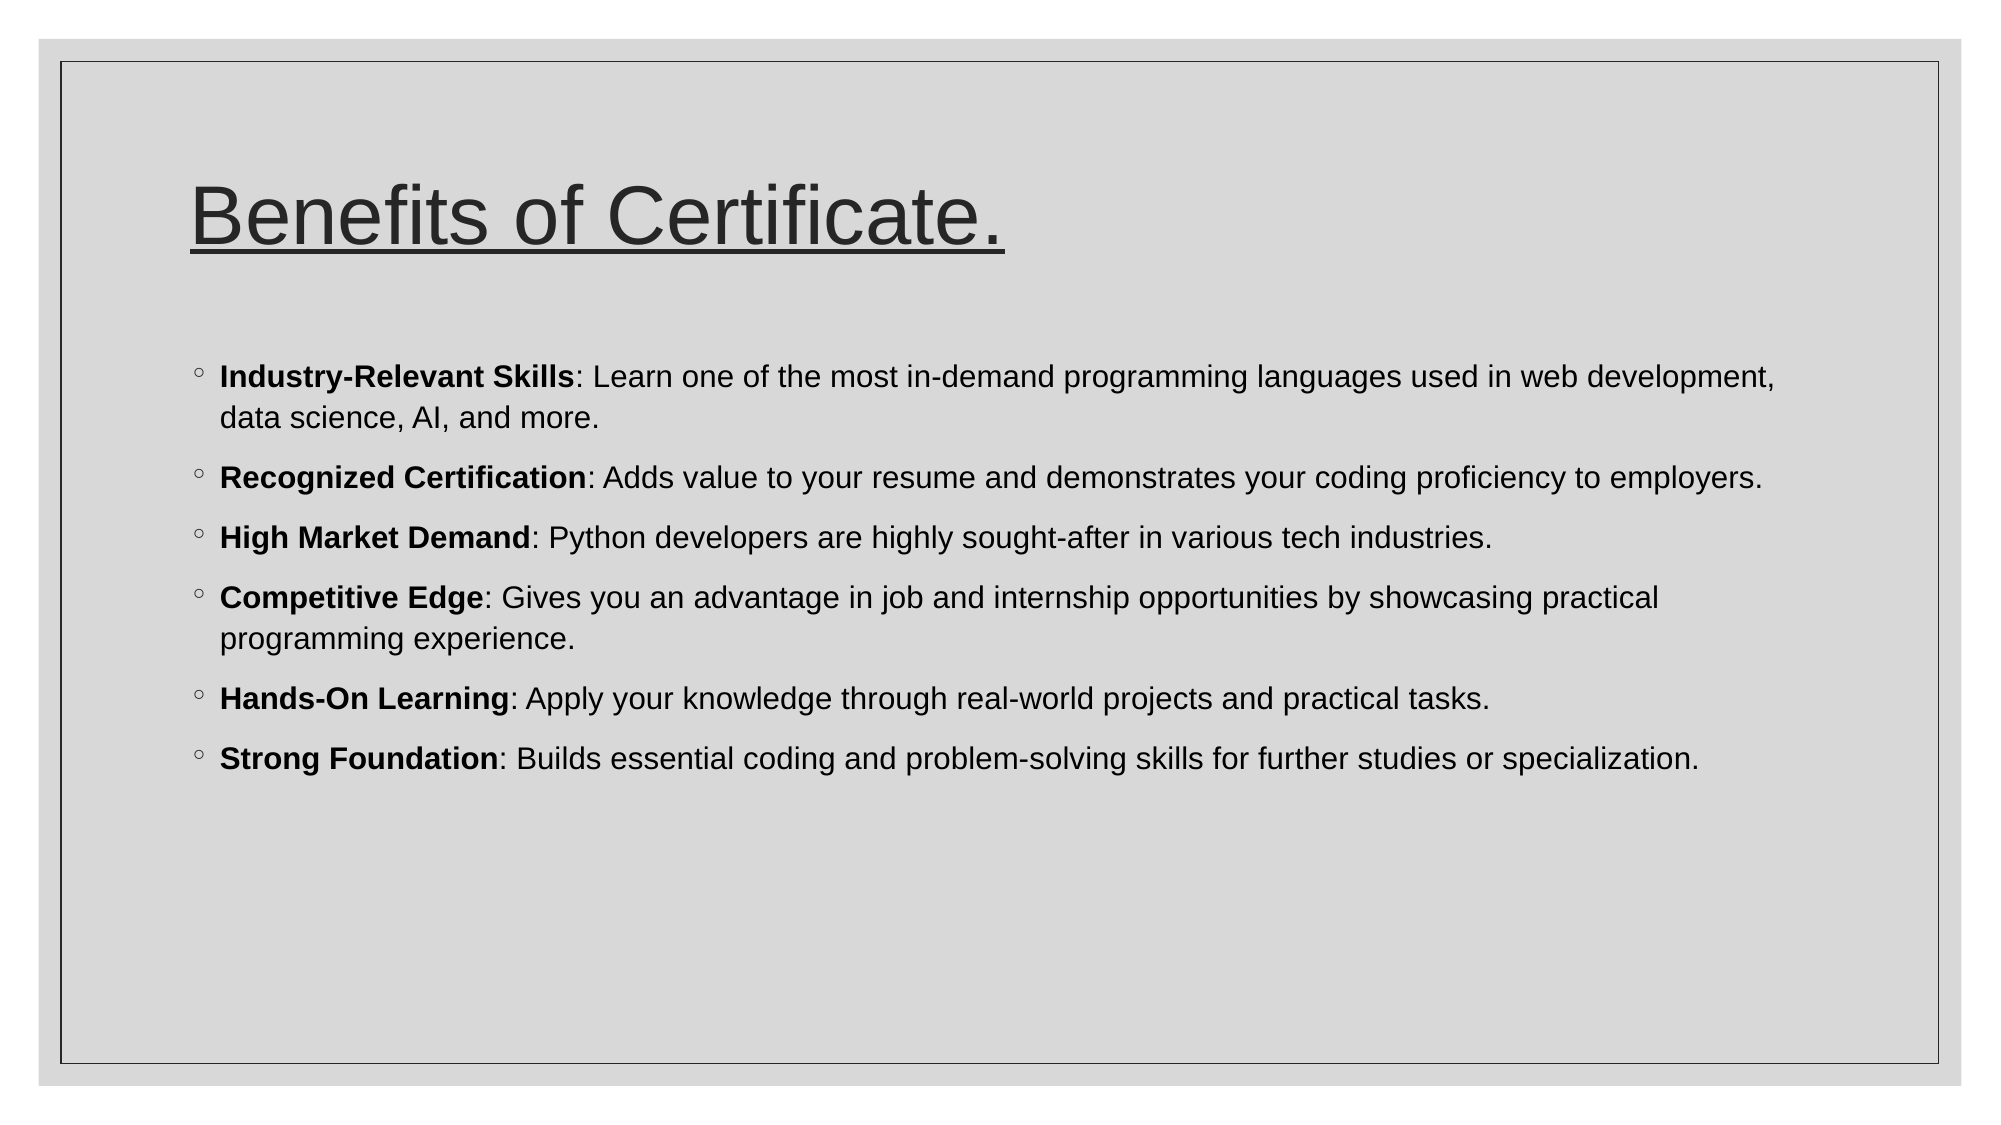

Strong Foundation: Builds essential coding and problem-solving skills for further studies or specialization.

# Benefits of Certificate.
Industry-Relevant Skills: Learn one of the most in-demand programming languages used in web development, data science, AI, and more.
Recognized Certification: Adds value to your resume and demonstrates your coding proficiency to employers.
High Market Demand: Python developers are highly sought-after in various tech industries.
Competitive Edge: Gives you an advantage in job and internship opportunities by showcasing practical programming experience.
Hands-On Learning: Apply your knowledge through real-world projects and practical tasks.
Strong Foundation: Builds essential coding and problem-solving skills for further studies or specialization.